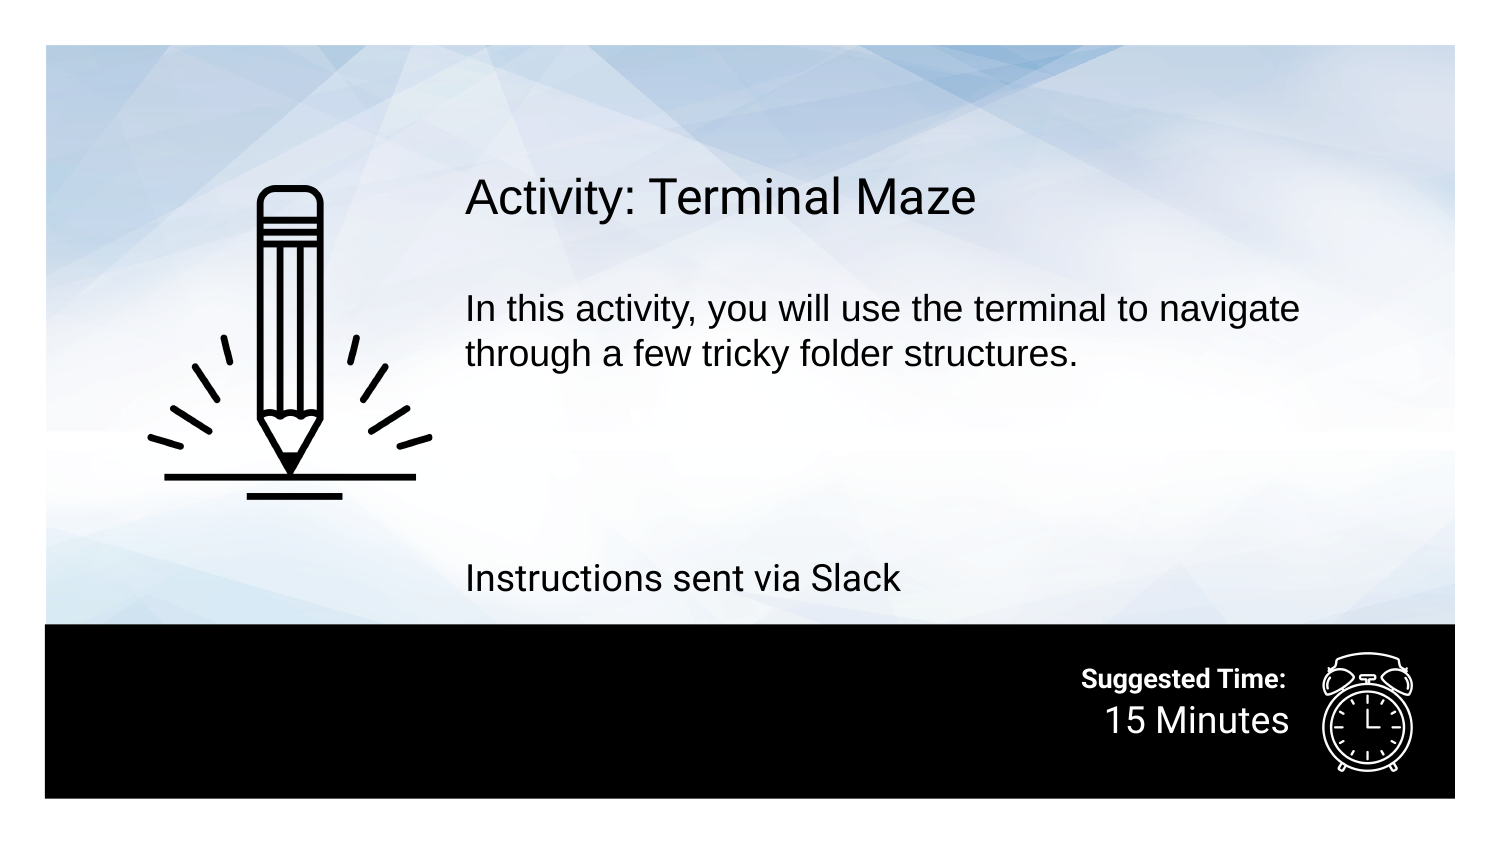

Activity: Terminal Maze

In this activity, you will use the terminal to navigate through a few tricky folder structures.

Instructions sent via Slack
# 15 Minutes